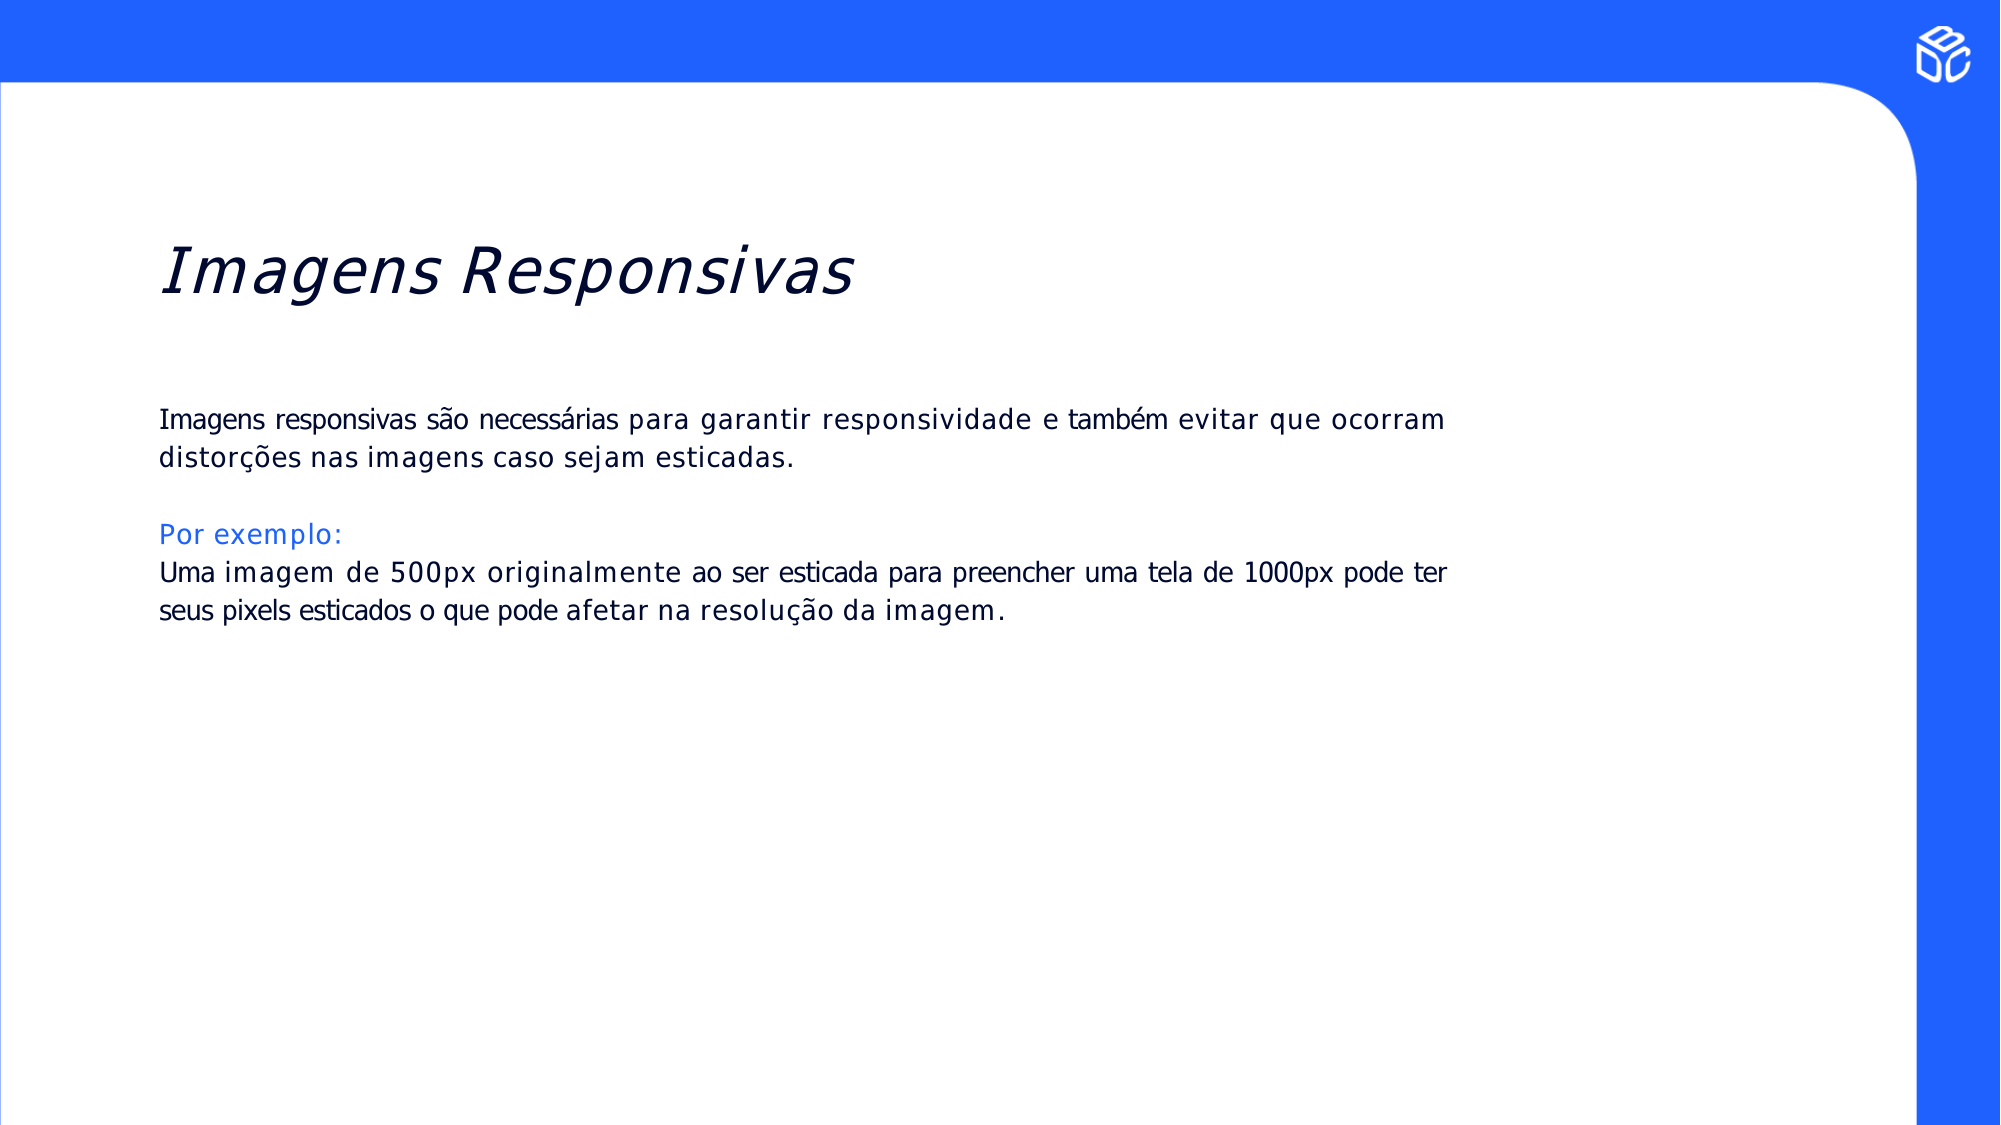

# Imagens Responsivas
Imagens responsivas são necessárias para garantir responsividade e também evitar que ocorram distorções nas imagens caso sejam esticadas.

Por exemplo:
Uma imagem de 500px originalmente ao ser esticada para preencher uma tela de 1000px pode ter seus pixels esticados o que pode afetar na resolução da imagem.